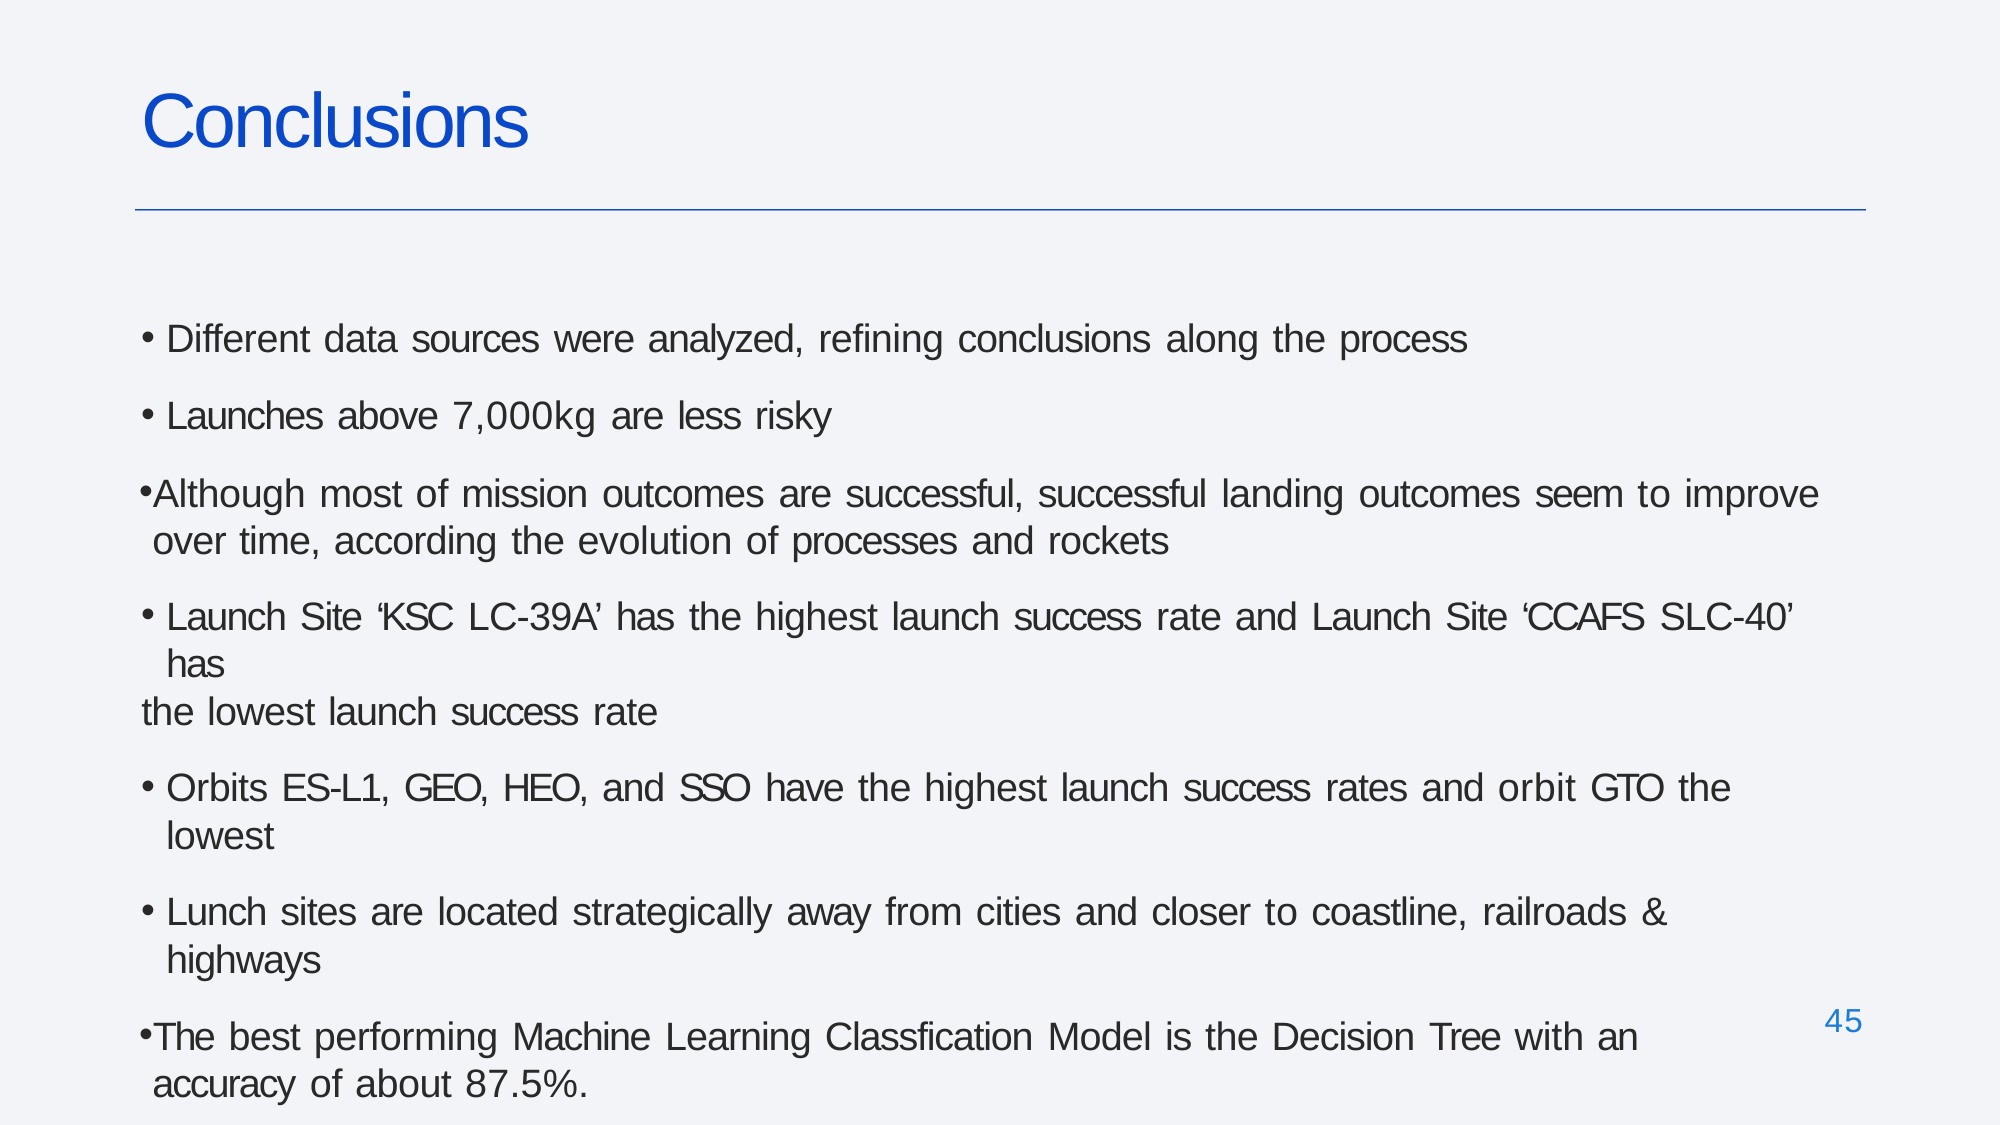

# Conclusions
Different data sources were analyzed, refining conclusions along the process
Launches above 7,000kg are less risky
Although most of mission outcomes are successful, successful landing outcomes seem to improve  over time, according the evolution of processes and rockets
Launch Site ‘KSC LC-39A’ has the highest launch success rate and Launch Site ‘CCAFS SLC-40’ has
the lowest launch success rate
Orbits ES-L1, GEO, HEO, and SSO have the highest launch success rates and orbit GTO the lowest
Lunch sites are located strategically away from cities and closer to coastline, railroads & highways
The best performing Machine Learning Classfication Model is the Decision Tree with an  accuracy of about 87.5%.
45